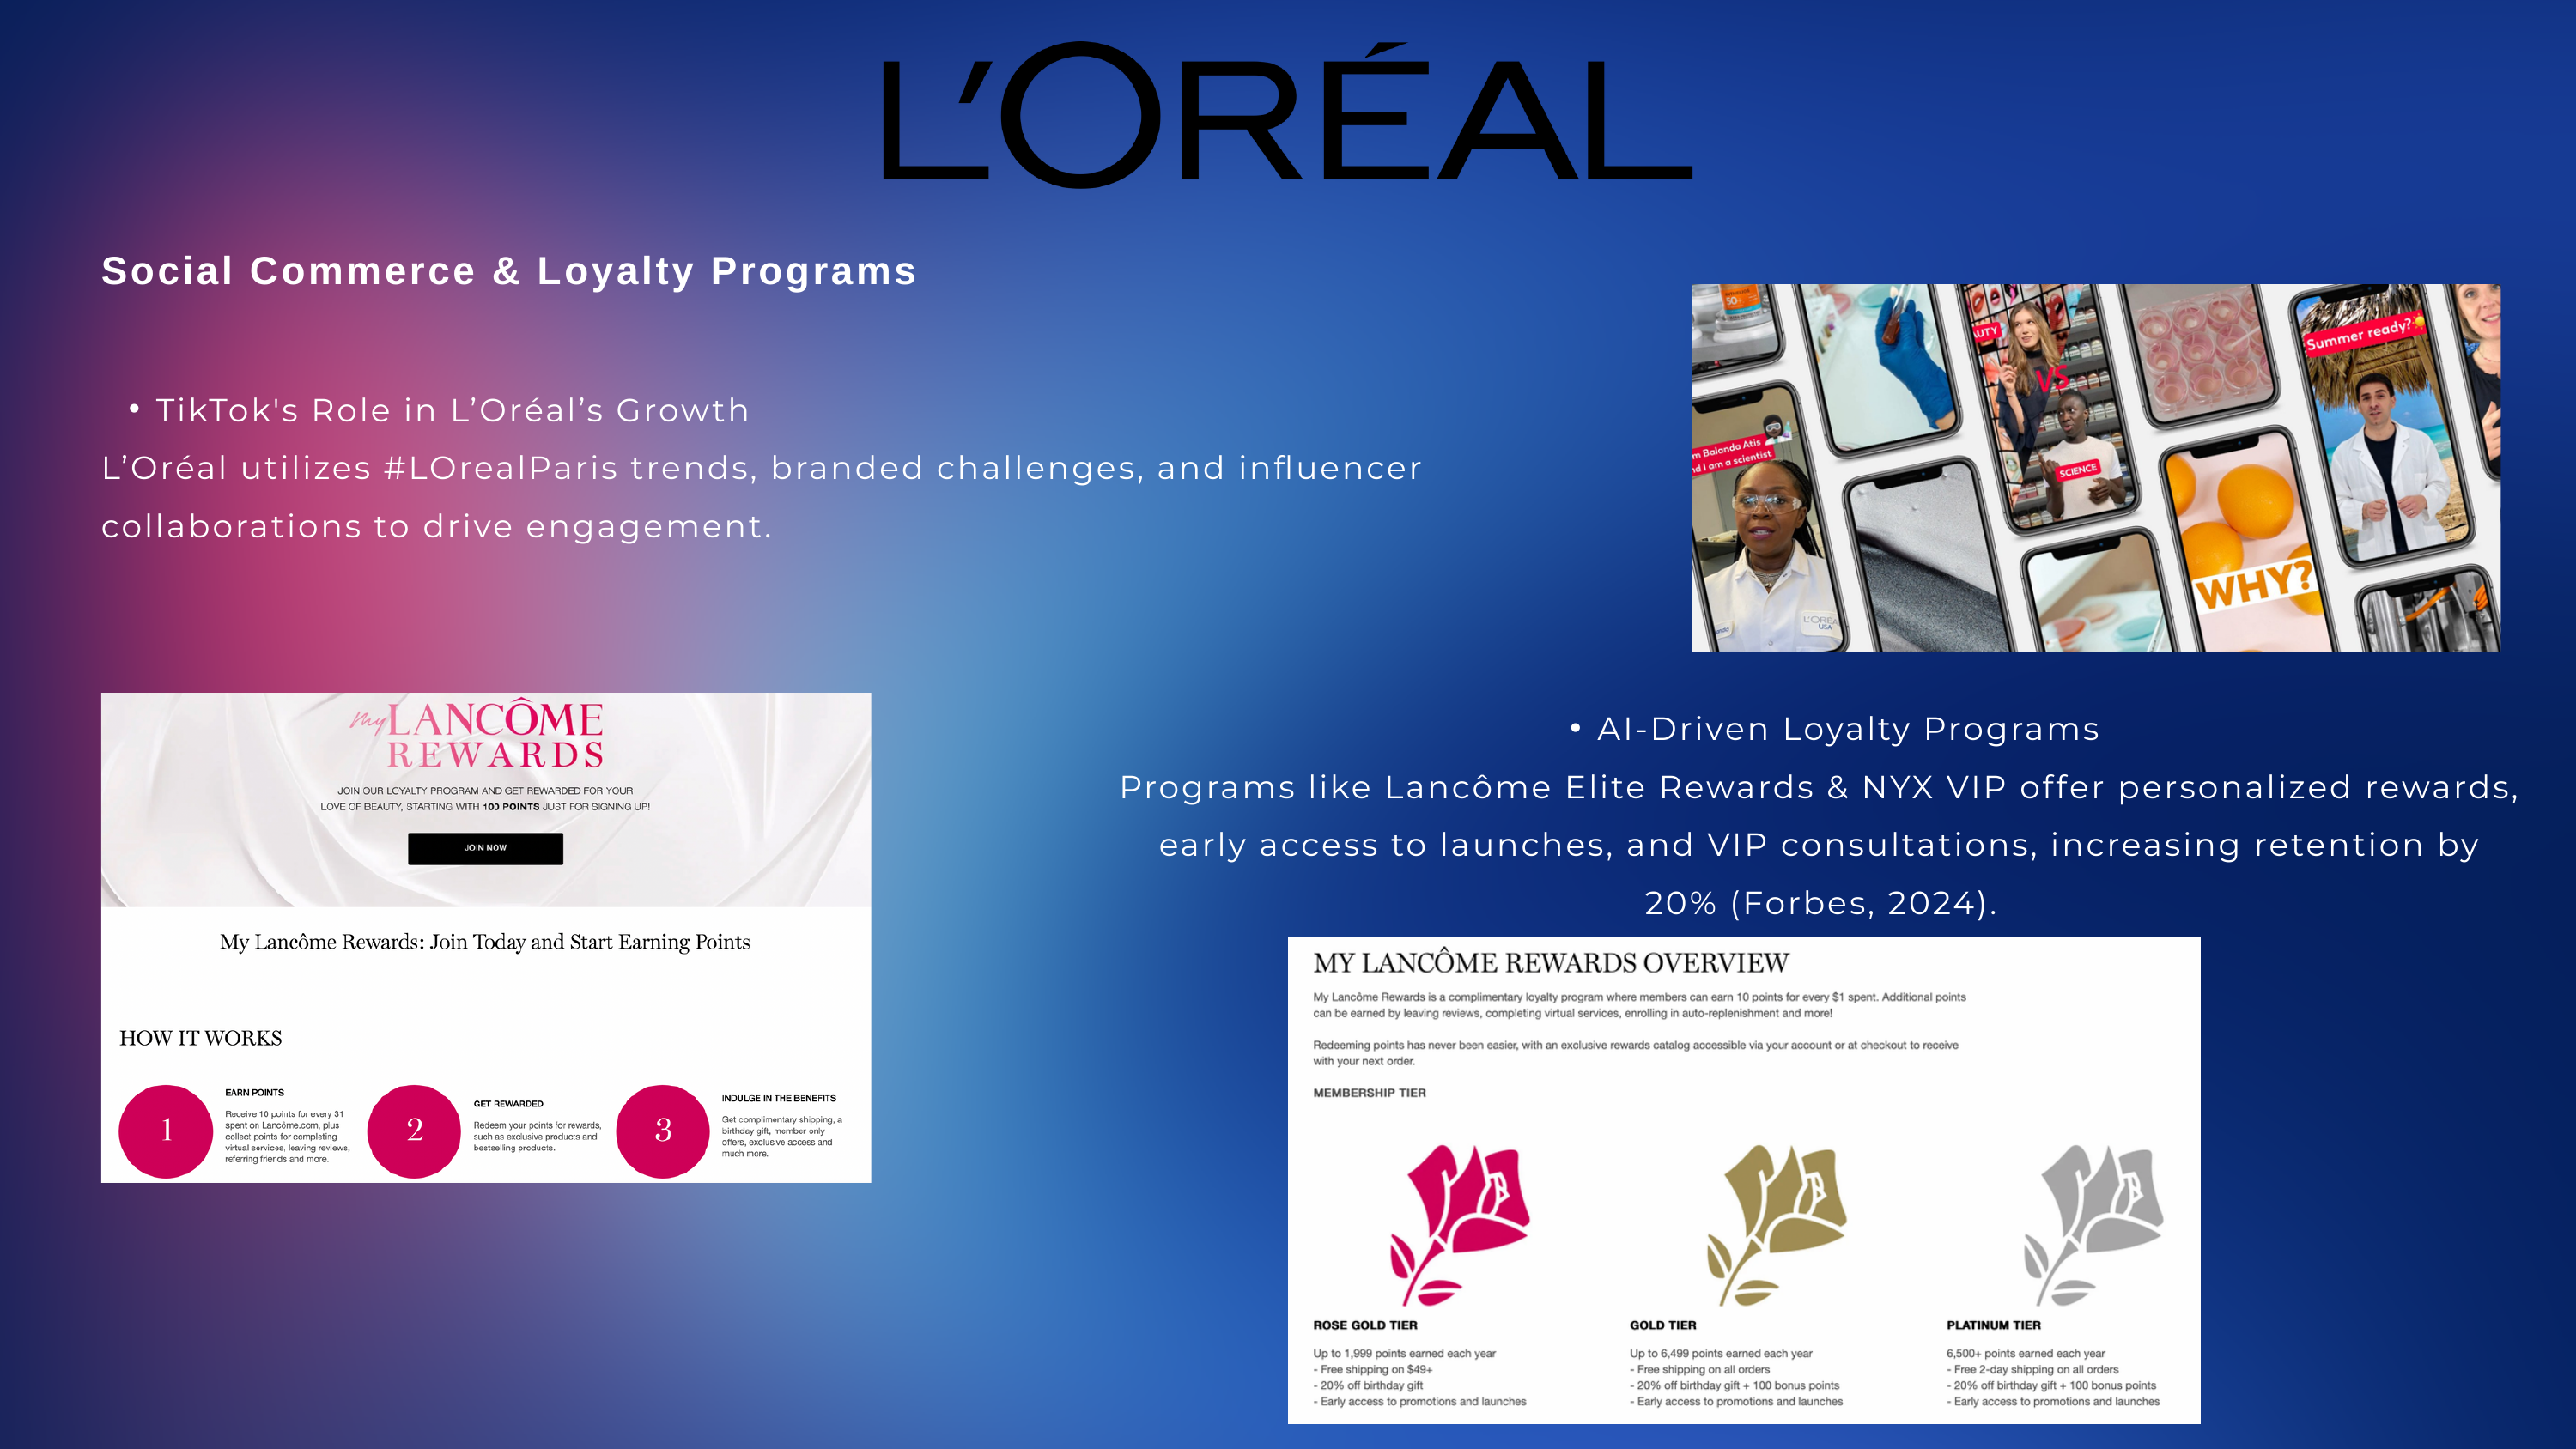

Social Commerce & Loyalty Programs

TikTok's Role in L’Oréal’s Growth
L’Oréal utilizes #LOrealParis trends, branded challenges, and influencer collaborations to drive engagement.

AI-Driven Loyalty Programs
Programs like Lancôme Elite Rewards & NYX VIP offer personalized rewards, early access to launches, and VIP consultations, increasing retention by 20% (Forbes, 2024).